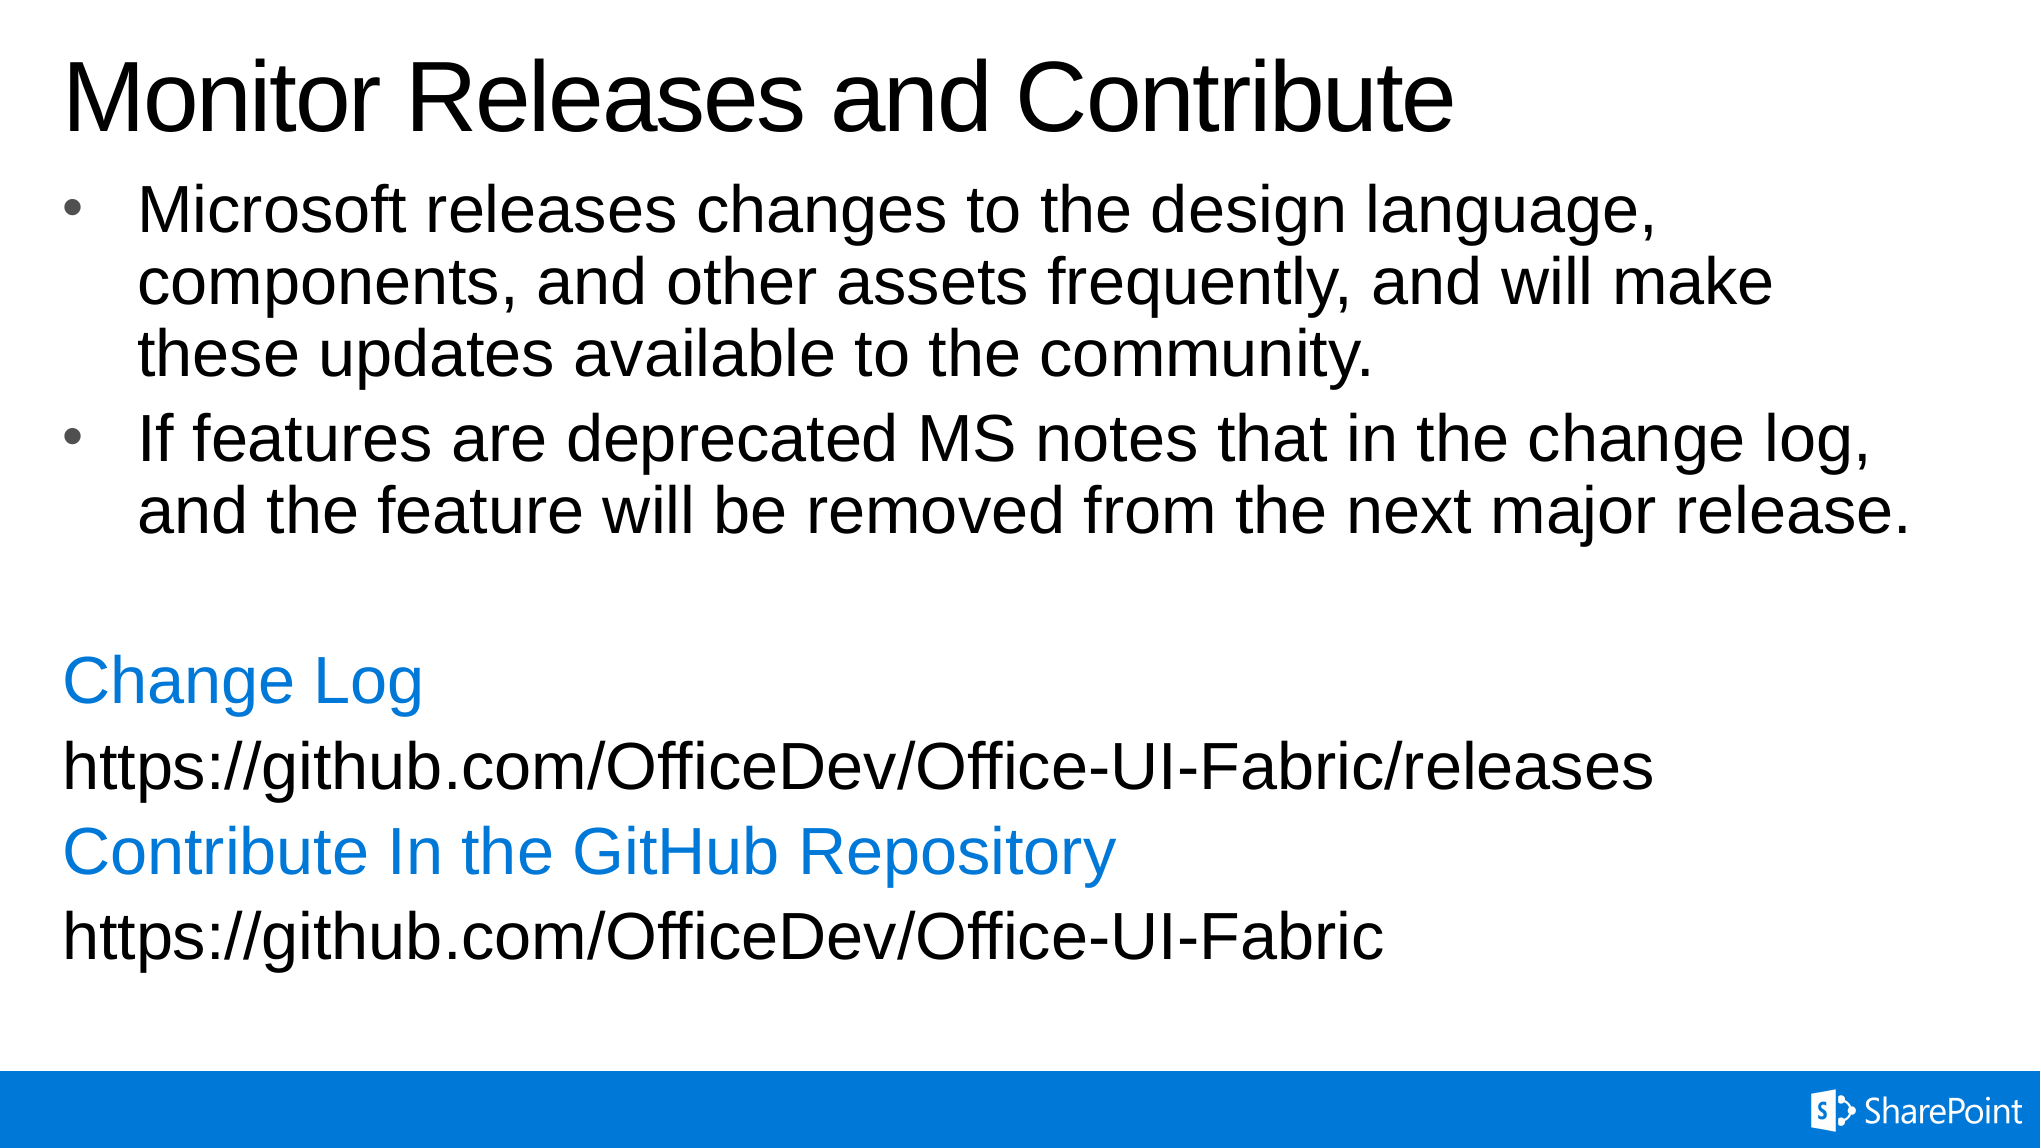

# Monitor Releases and Contribute
Microsoft releases changes to the design language, components, and other assets frequently, and will make these updates available to the community.
If features are deprecated MS notes that in the change log, and the feature will be removed from the next major release.

Change Log
https://github.com/OfficeDev/Office-UI-Fabric/releases
Contribute In the GitHub Repository
https://github.com/OfficeDev/Office-UI-Fabric